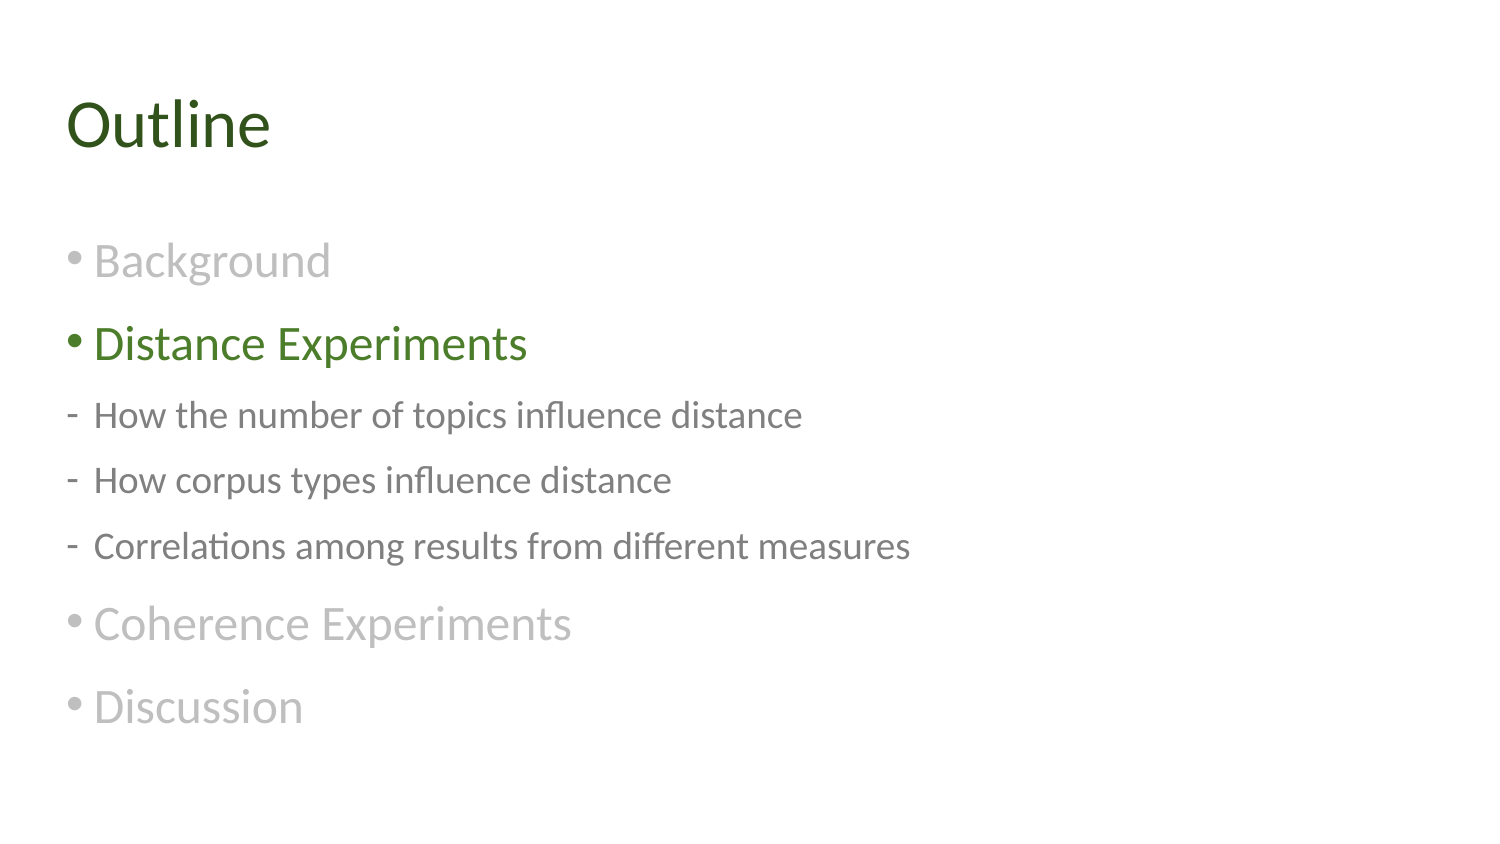

# Outline
Background
Distance Experiments
How the number of topics influence distance
How corpus types influence distance
Correlations among results from different measures
Coherence Experiments
Discussion